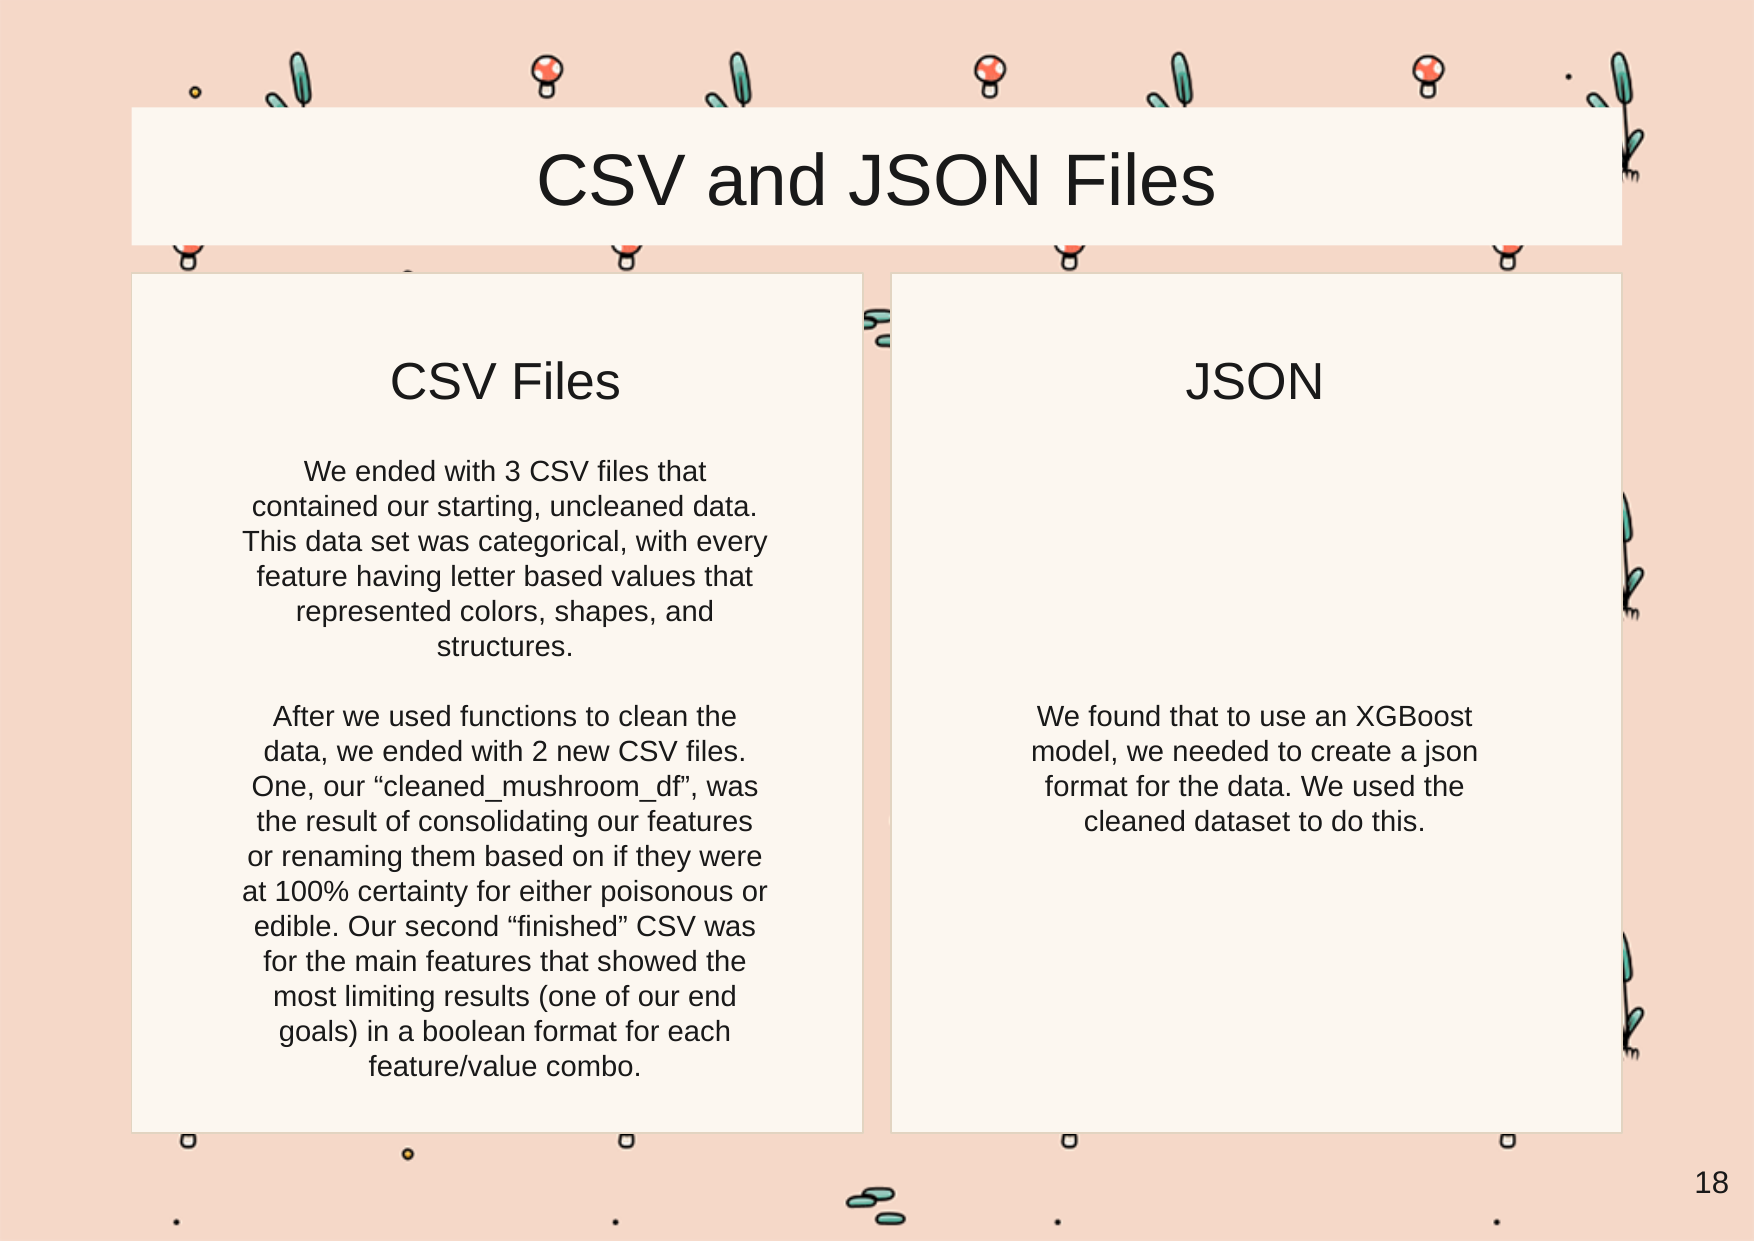

# CSV and JSON Files
CSV Files
JSON
We ended with 3 CSV files that contained our starting, uncleaned data. This data set was categorical, with every feature having letter based values that represented colors, shapes, and structures.

After we used functions to clean the data, we ended with 2 new CSV files. One, our “cleaned_mushroom_df”, was the result of consolidating our features or renaming them based on if they were at 100% certainty for either poisonous or edible. Our second “finished” CSV was for the main features that showed the most limiting results (one of our end goals) in a boolean format for each feature/value combo.
We found that to use an XGBoost model, we needed to create a json format for the data. We used the cleaned dataset to do this.
18